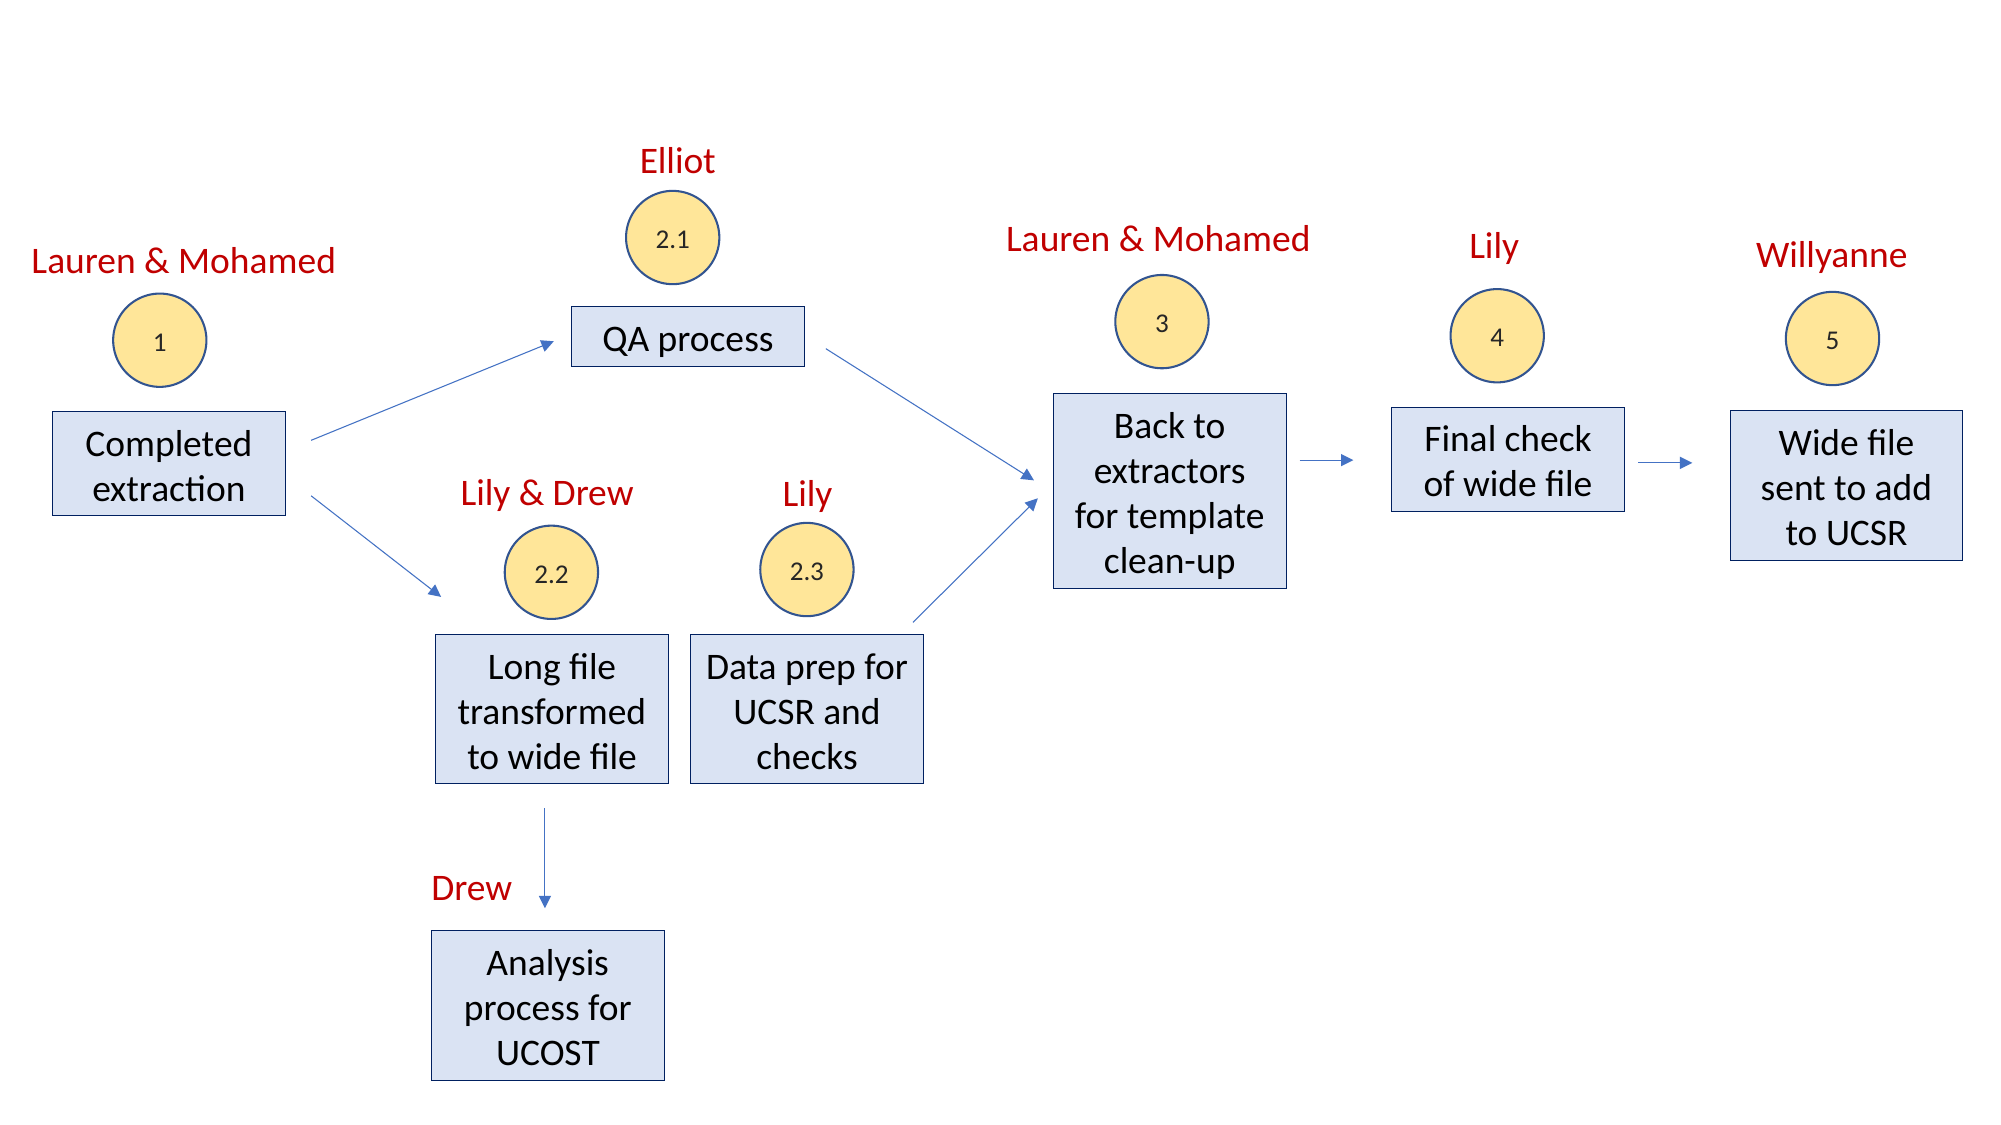

Elliot
2.1
Lauren & Mohamed
Lily
Willyanne
Lauren & Mohamed
3
4
5
1
QA process
Back to extractors for template clean-up
Final check of wide file
Wide file sent to add to UCSR
Completed extraction
Lily & Drew
Lily
2.3
2.2
Long file transformed to wide file
Data prep for UCSR and checks
Drew
Analysis process for UCOST